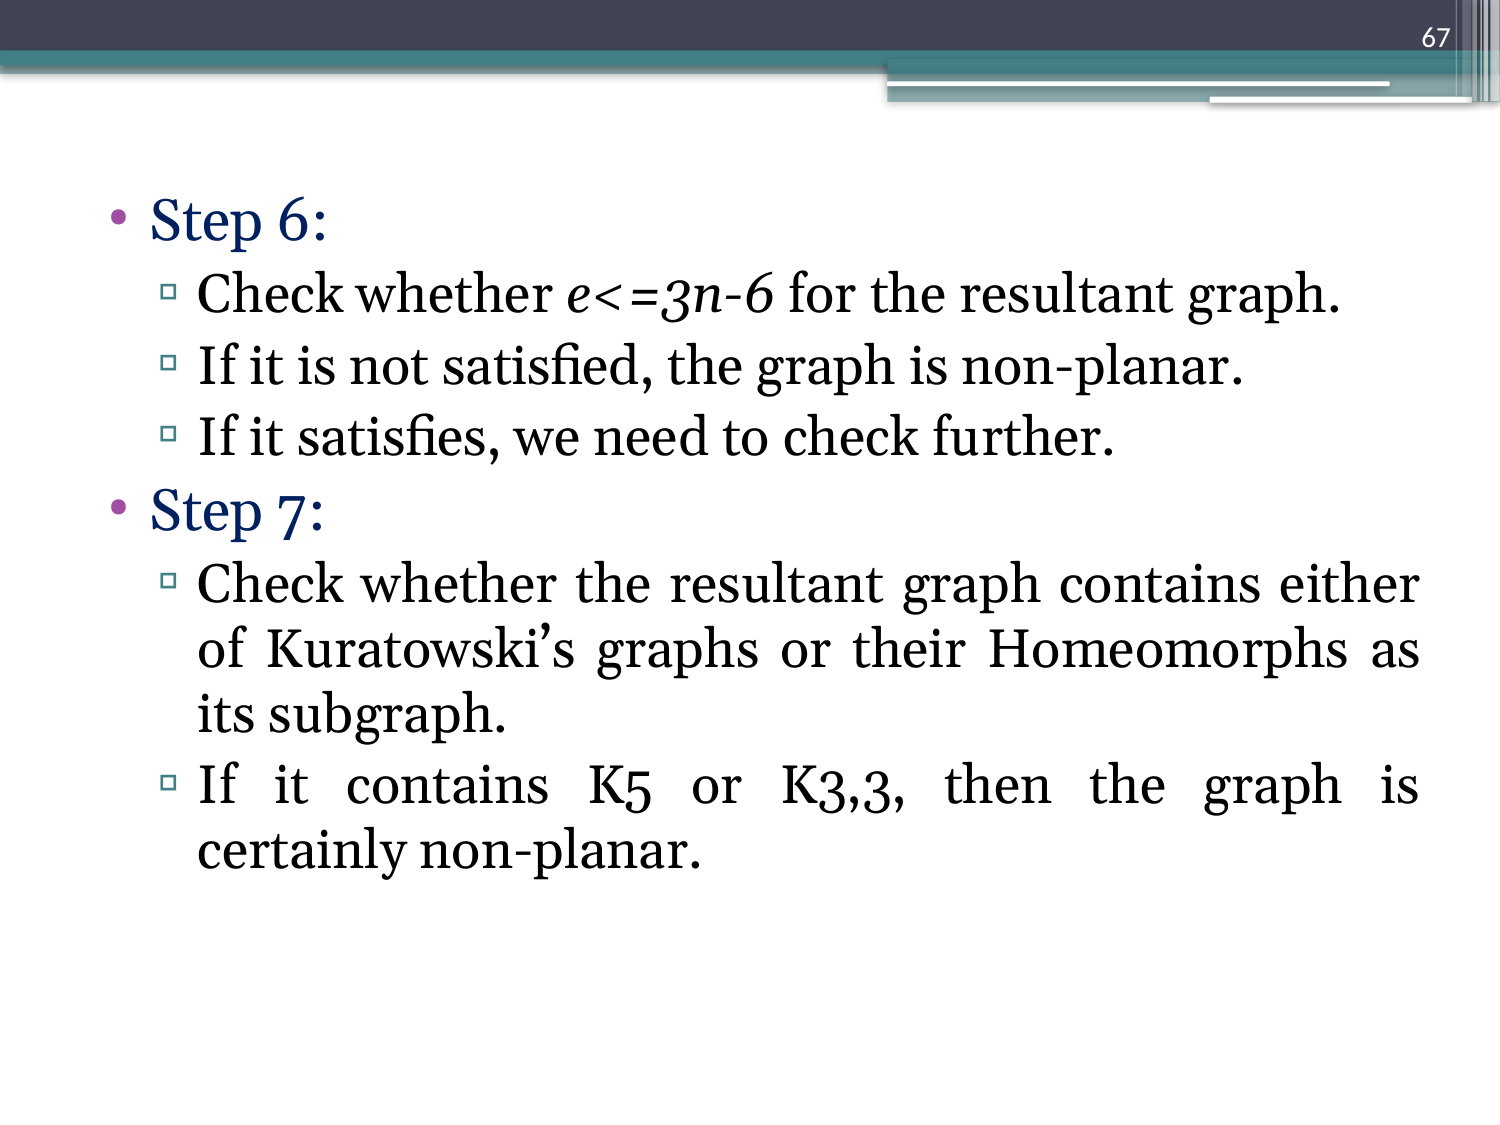

67
Step 6:
Check whether e<=3n-6 for the resultant graph.
If it is not satisfied, the graph is non-planar.
If it satisfies, we need to check further.
Step 7:
Check whether the resultant graph contains either of Kuratowski’s graphs or their Homeomorphs as its subgraph.
If it contains K5 or K3,3, then the graph is certainly non-planar.